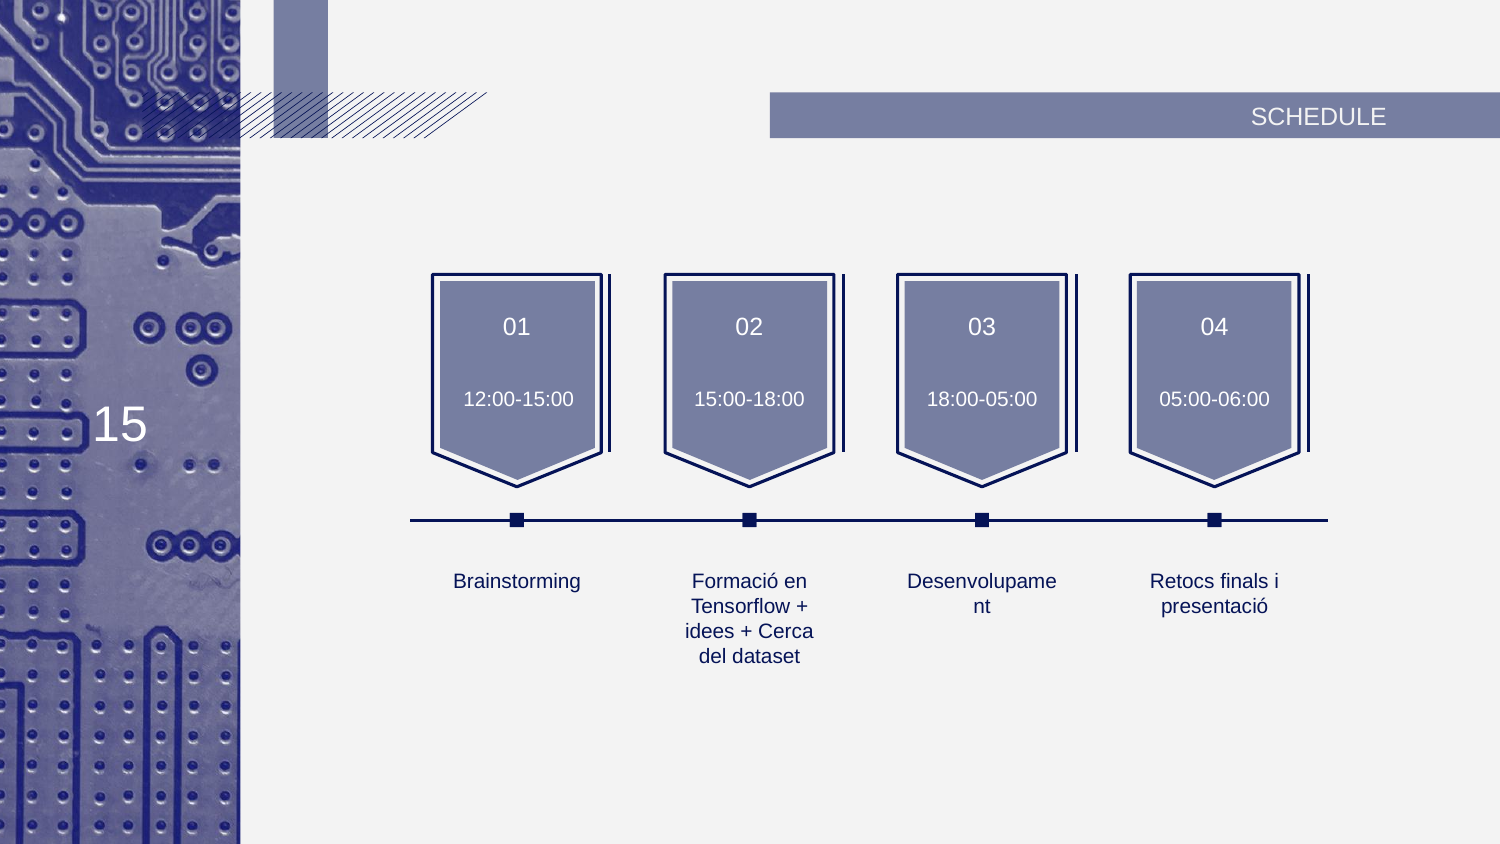

# SCHEDULE

01
02
03
04
12:00-15:00

15:00-18:00

18:00-05:00

05:00-06:00

15

Brainstorming

Formació en Tensorflow + idees + Cerca del dataset

Desenvolupament

Retocs finals i presentació